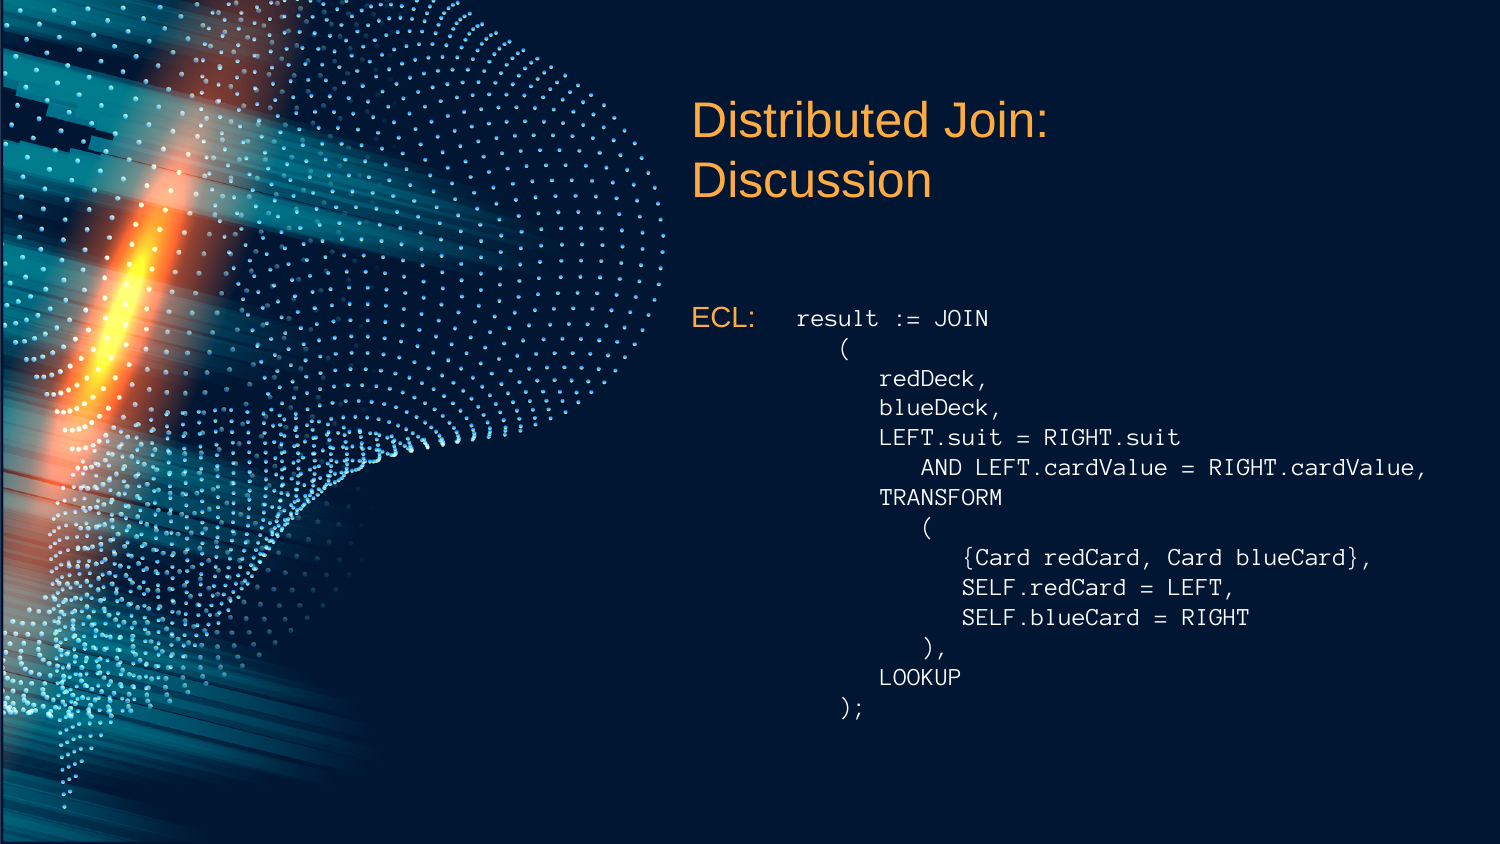

# Distributed Join: Discussion
ECL:
result := JOIN
   (
      redDeck,
      blueDeck,
      LEFT.suit = RIGHT.suit
         AND LEFT.cardValue = RIGHT.cardValue,
      TRANSFORM
         (
            {Card redCard, Card blueCard},
            SELF.redCard = LEFT,
            SELF.blueCard = RIGHT
         ),
      LOOKUP
   );